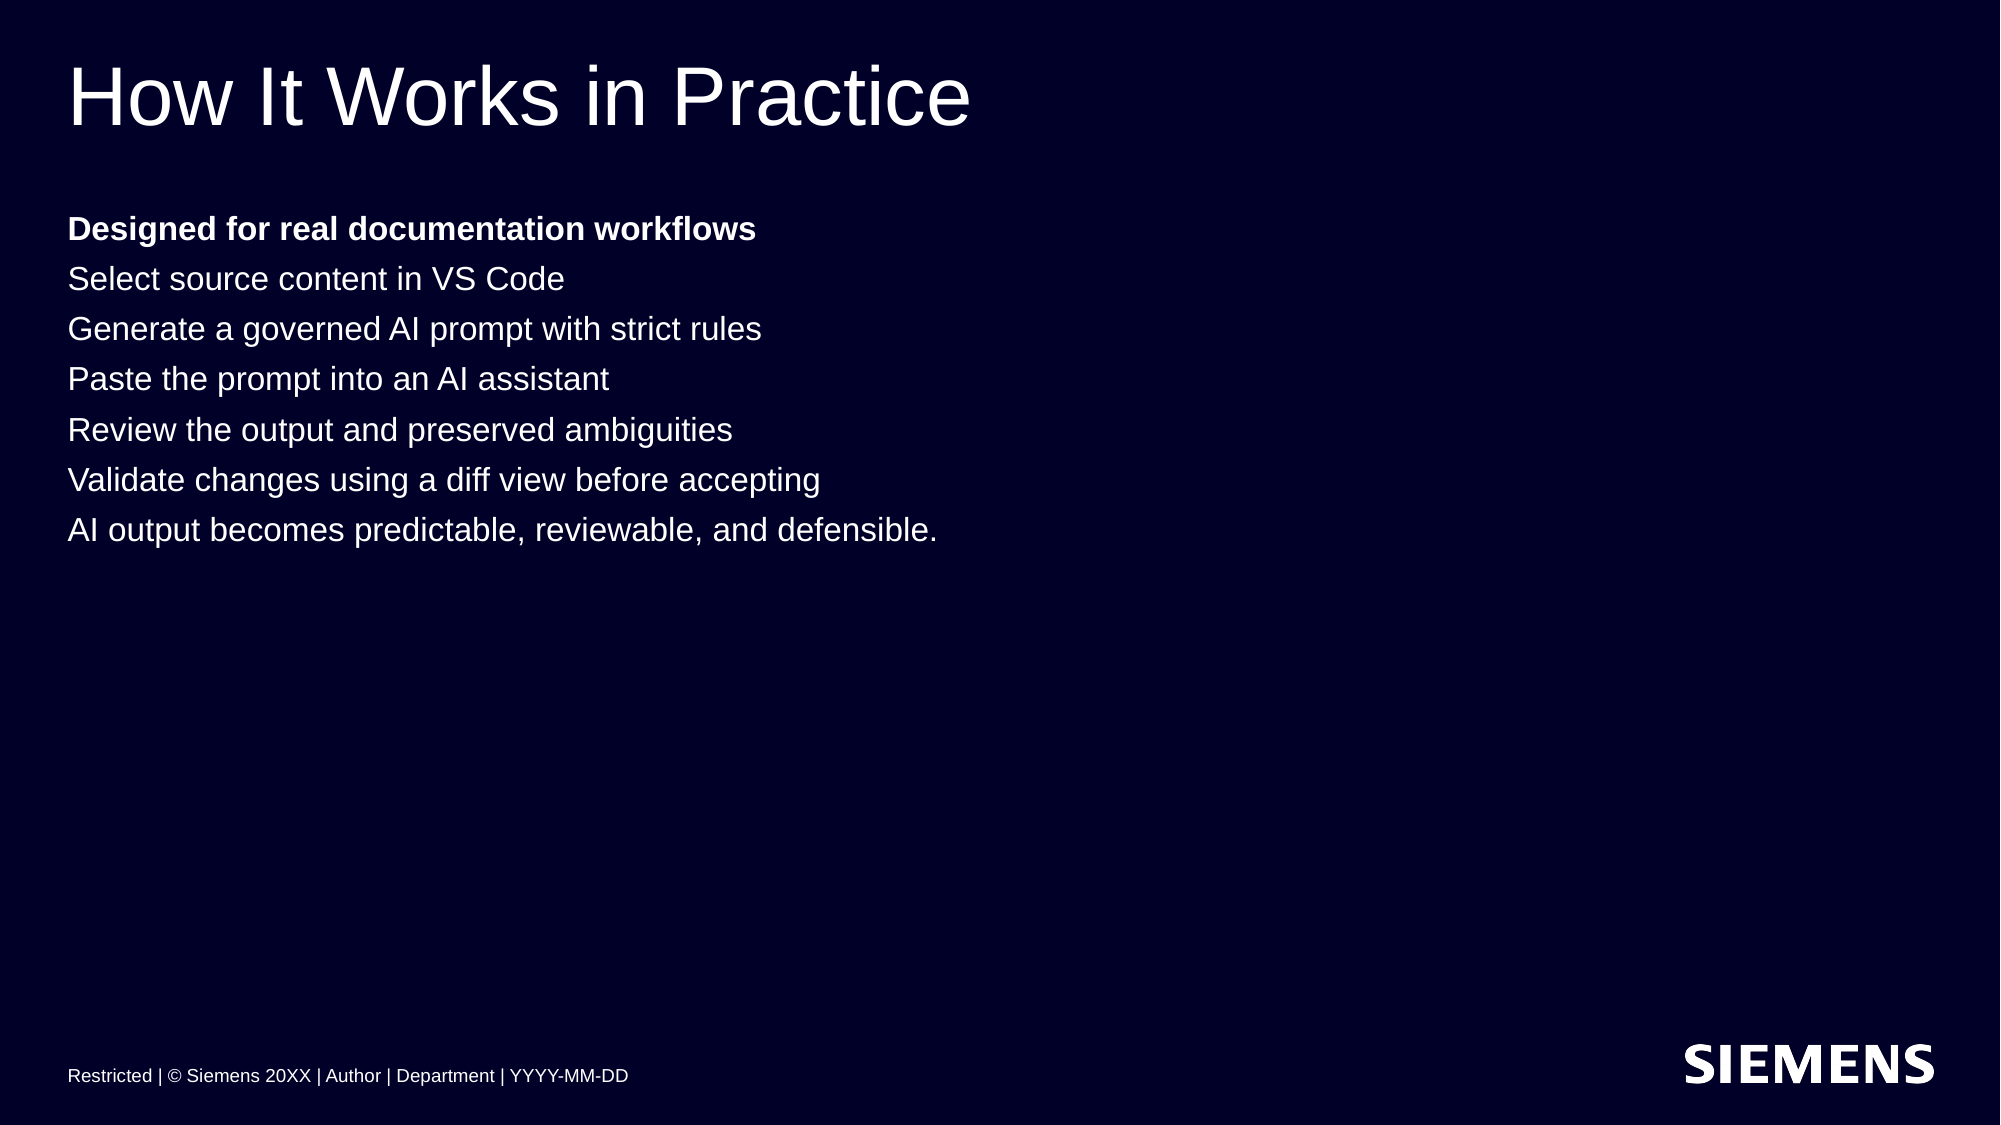

# How It Works in Practice
Designed for real documentation workflows
Select source content in VS Code
Generate a governed AI prompt with strict rules
Paste the prompt into an AI assistant
Review the output and preserved ambiguities
Validate changes using a diff view before accepting
AI output becomes predictable, reviewable, and defensible.

Restricted | © Siemens 20XX | Author | Department | YYYY-MM-DD